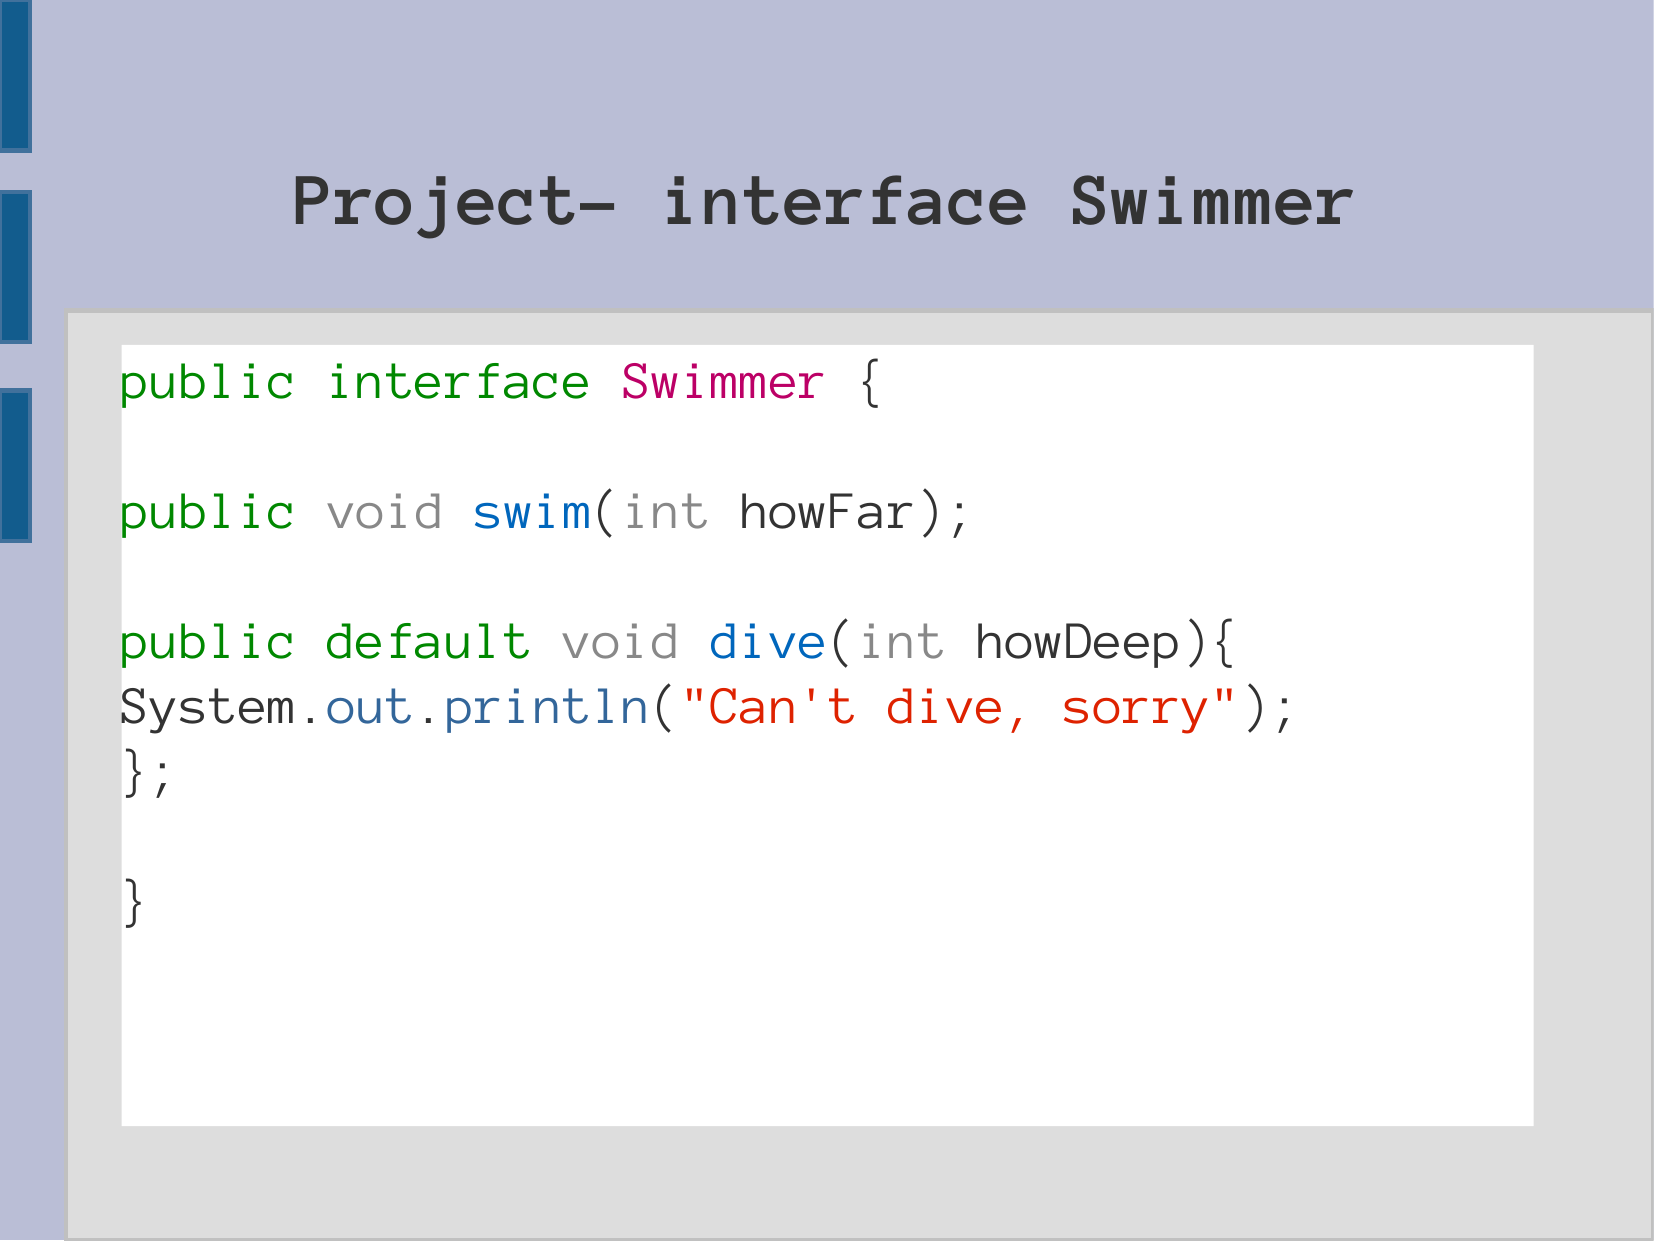

Project- interface Swimmer
public interface Swimmer {

public void swim(int howFar);

public default void dive(int howDeep){
System.out.println("Can't dive, sorry");
};

}